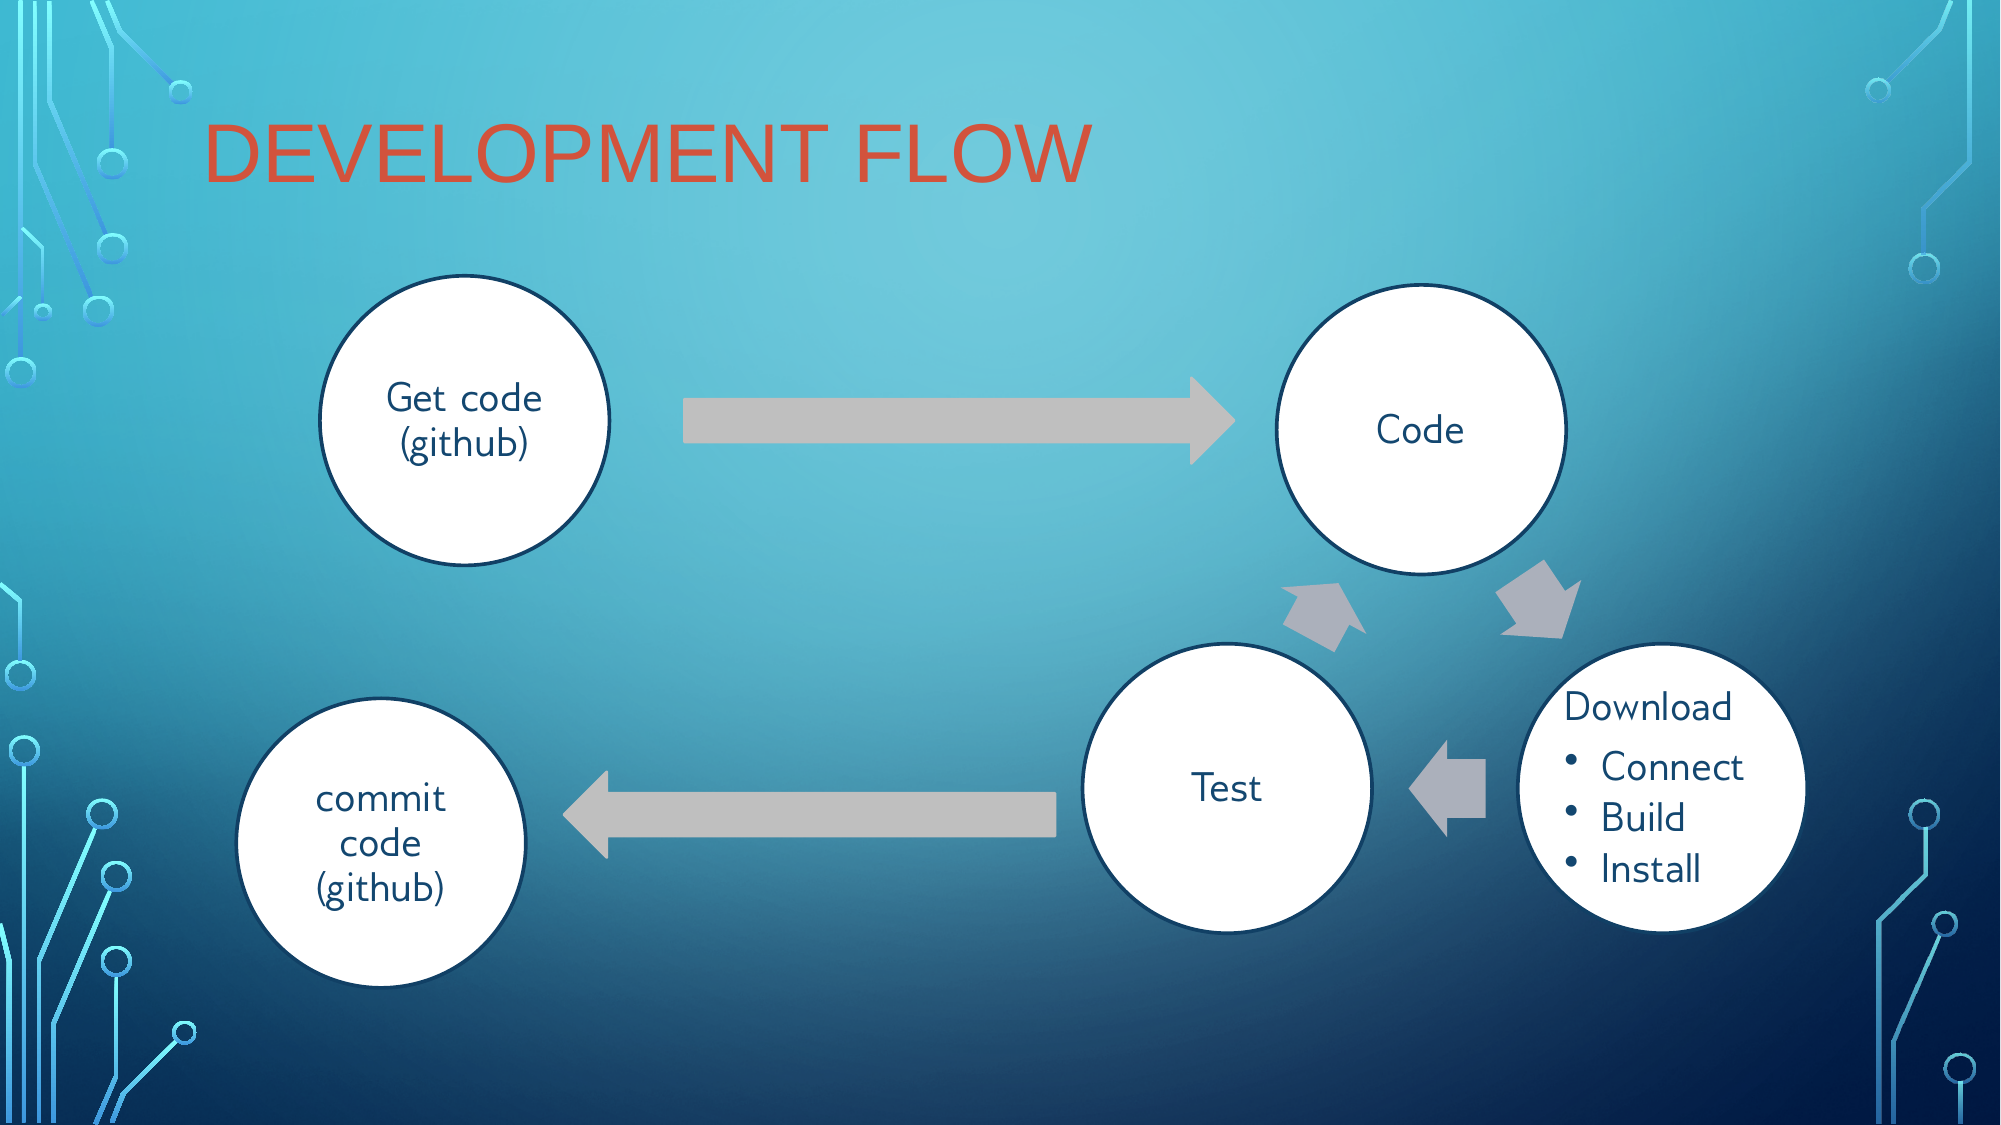

# Development Flow
Code

Download
Connect
Build
Install

Test

Get code (github)

commit code (github)